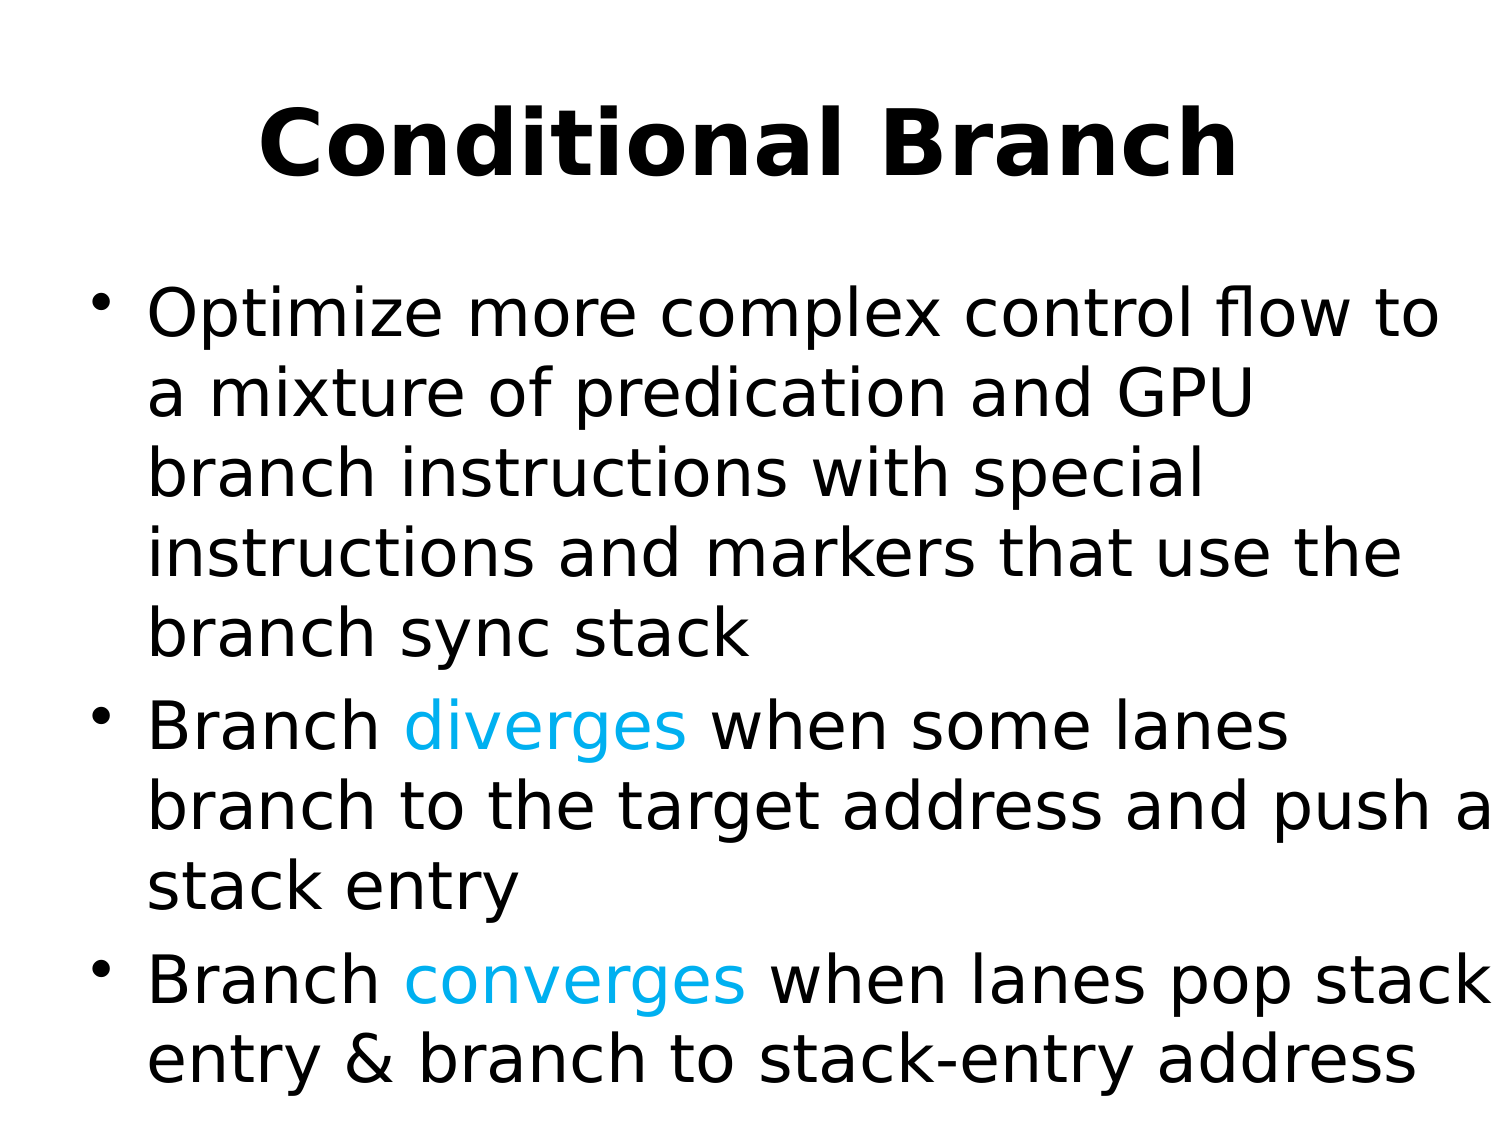

# Conditional Branch
Optimize more complex control flow to a mixture of predication and GPU branch instructions with special instructions and markers that use the branch sync stack
Branch diverges when some lanes branch to the target address and push a stack entry
Branch converges when lanes pop stack entry & branch to stack-entry address